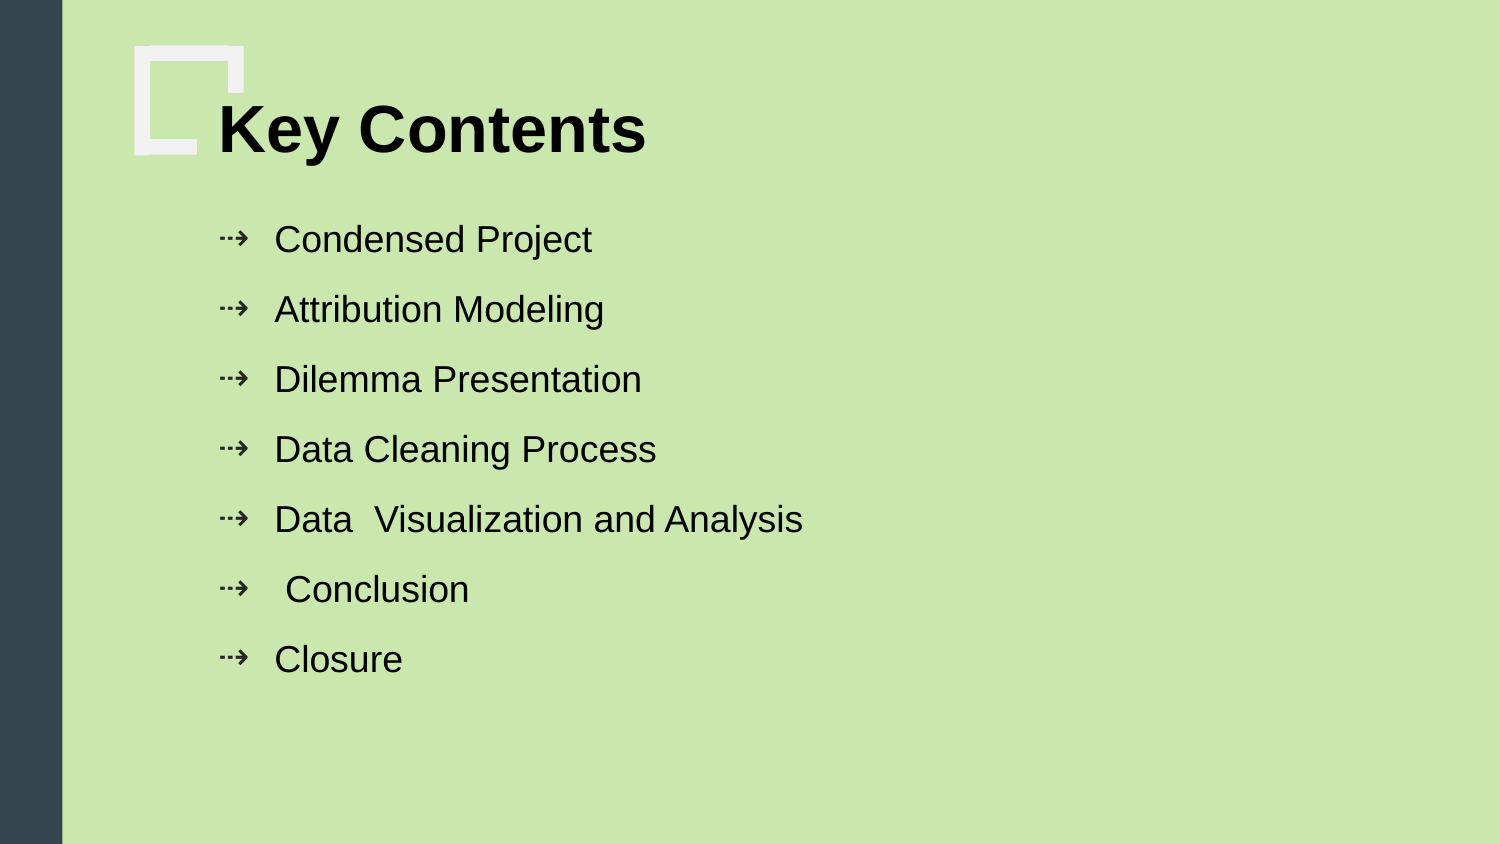

# Key Contents

Condensed Project
Attribution Modeling
Dilemma Presentation
Data Cleaning Process
Data  Visualization and Analysis
 Conclusion
Closure